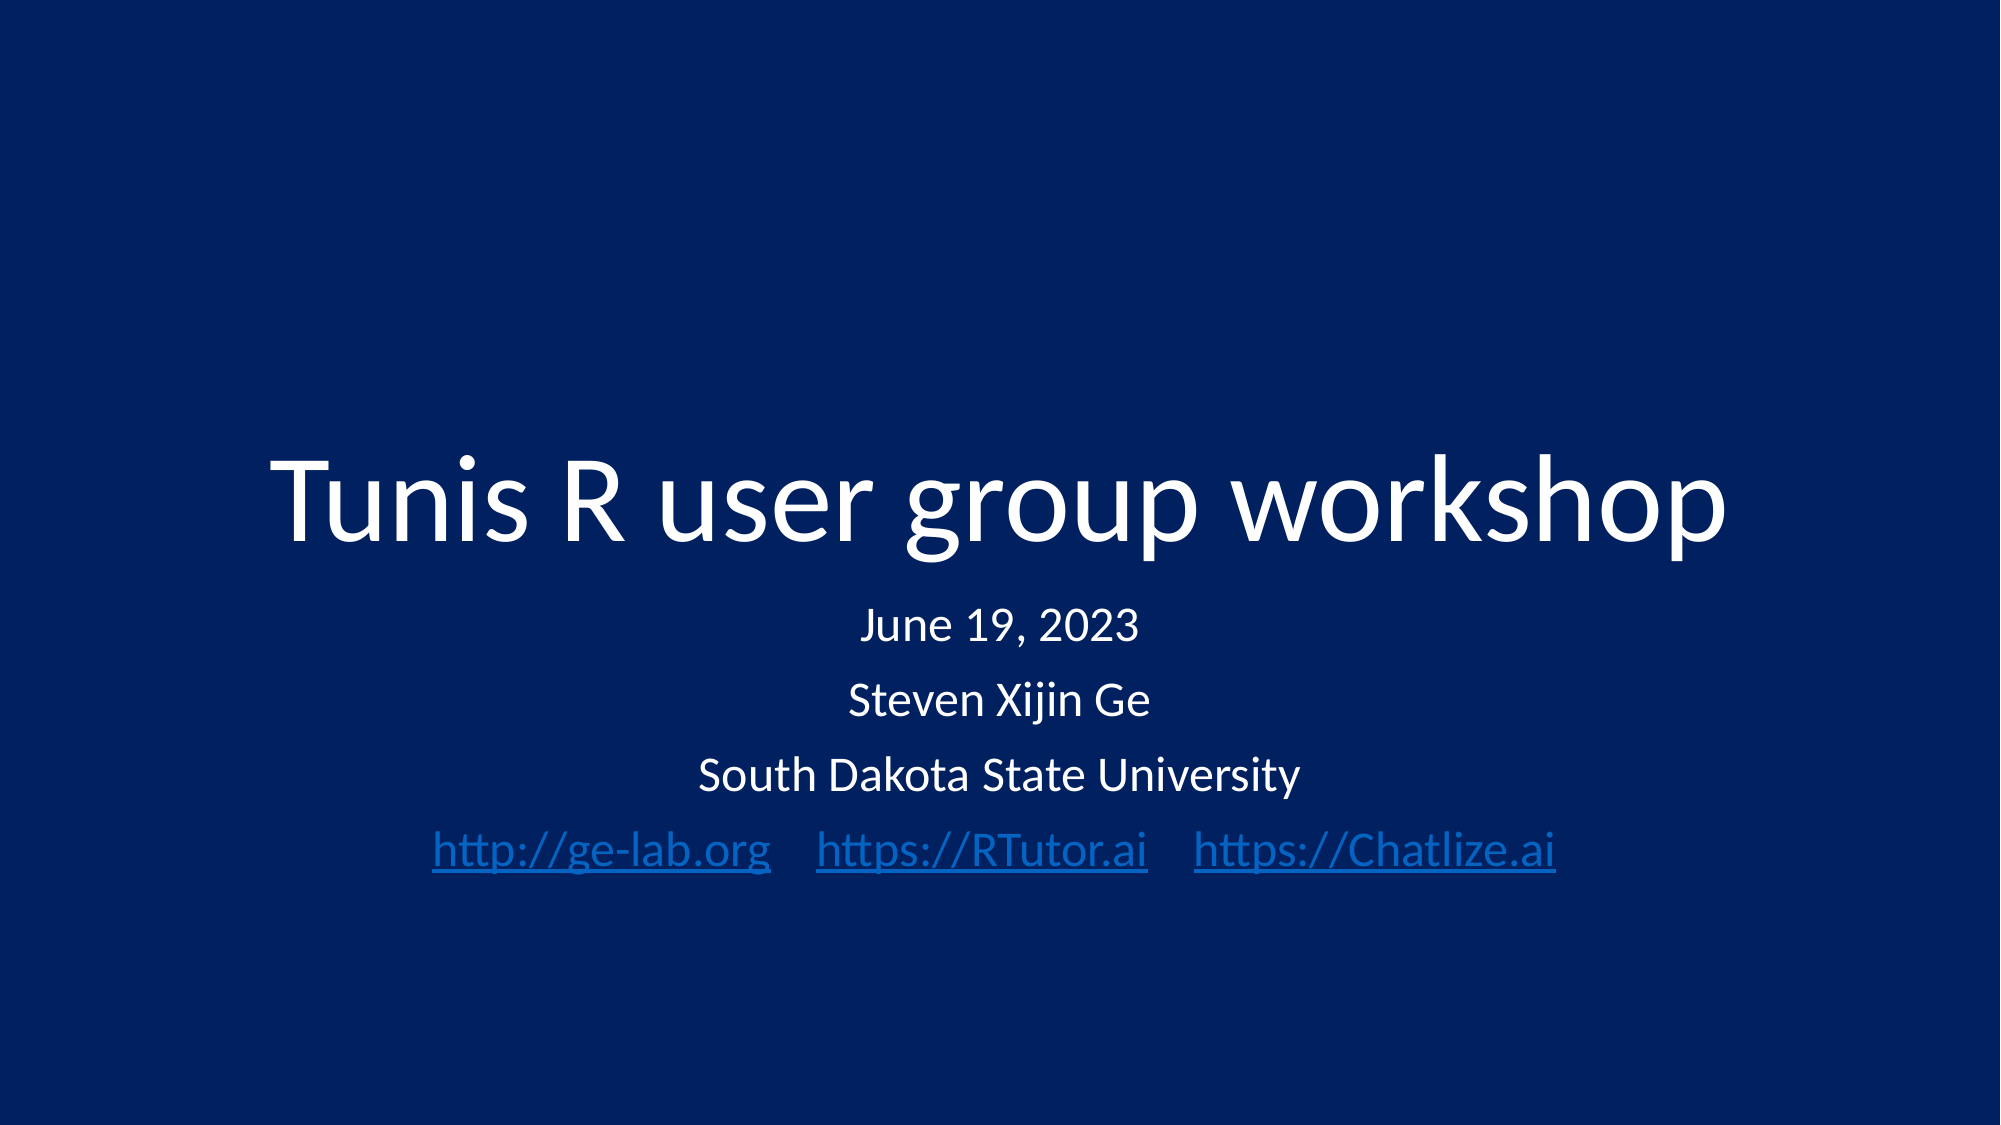

# Tunis R user group workshop
June 19, 2023
Steven Xijin Ge
South Dakota State University
http://ge-lab.org    https://RTutor.ai    https://Chatlize.ai